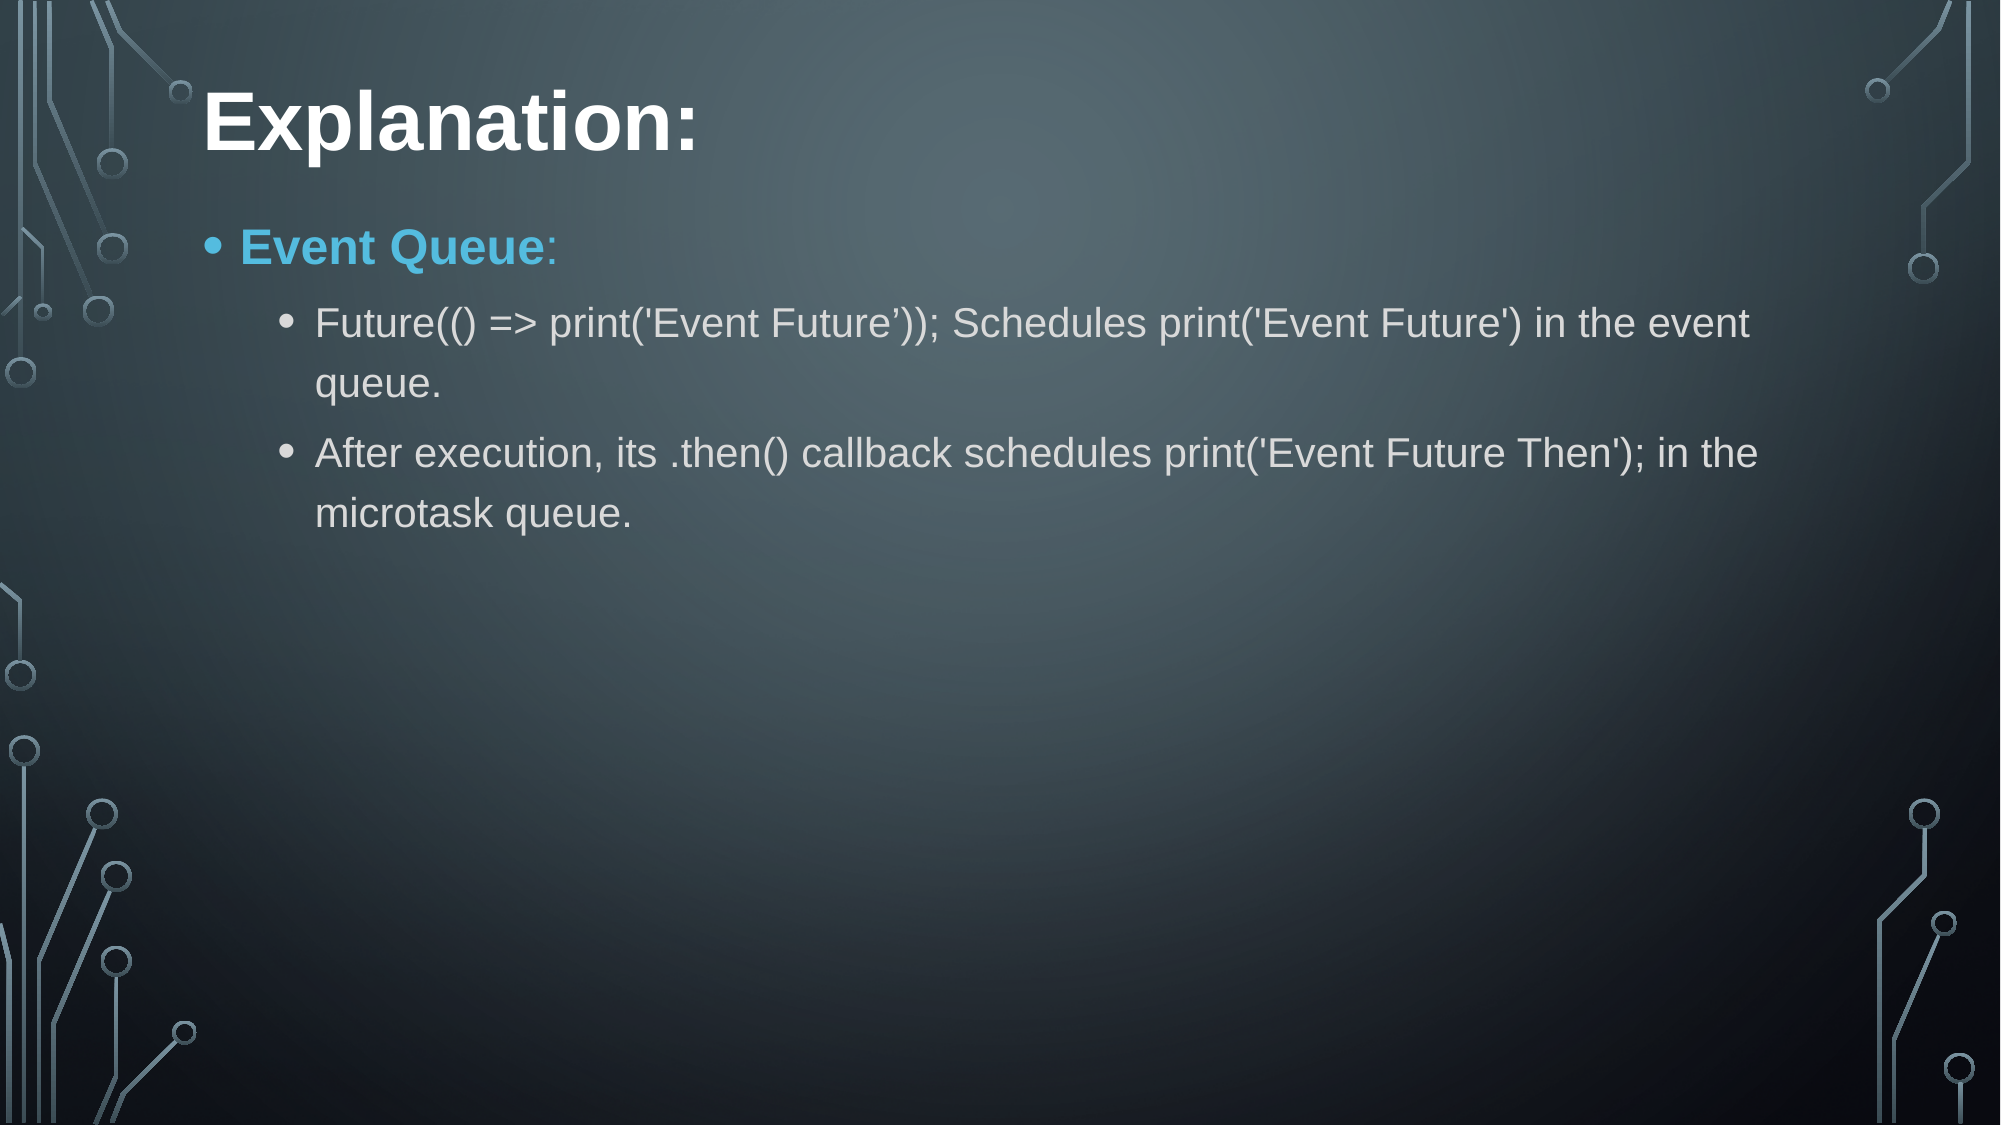

# Explanation:
Event Queue:
Future(() => print('Event Future’)); Schedules print('Event Future') in the event queue.
After execution, its .then() callback schedules print('Event Future Then'); in the microtask queue.